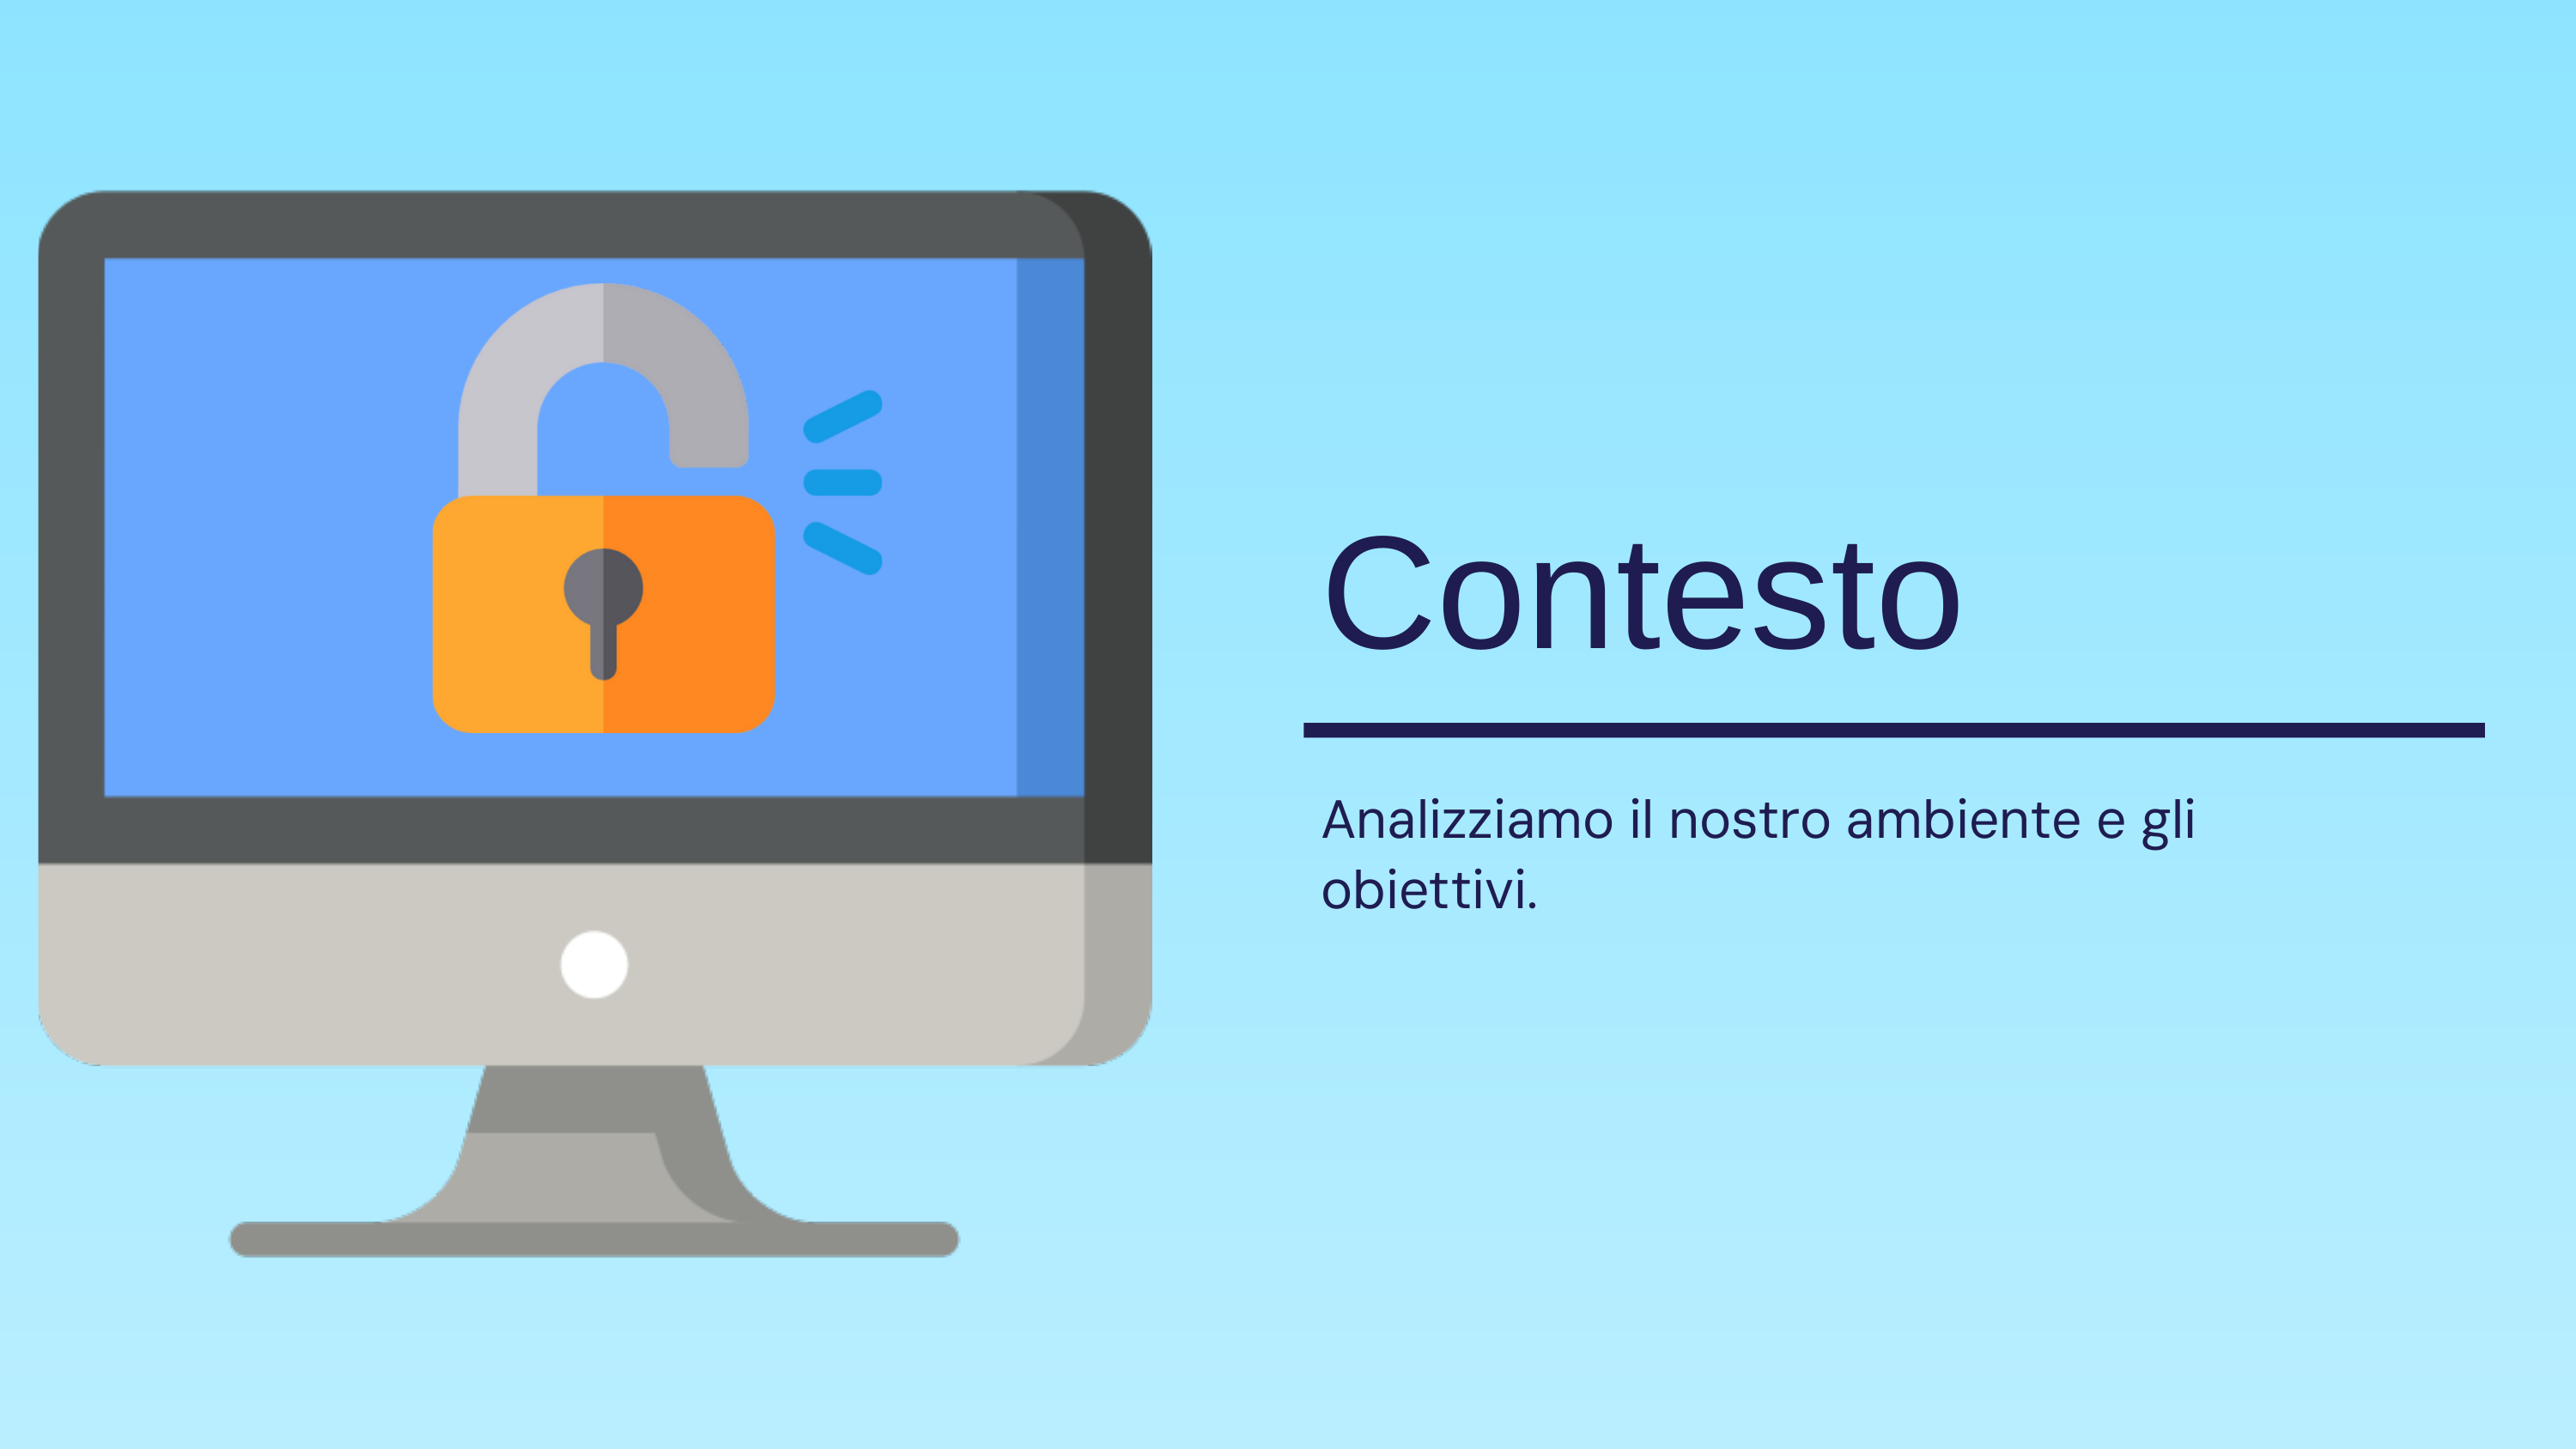

Contesto

Analizziamo il nostro ambiente e gli obiettivi.